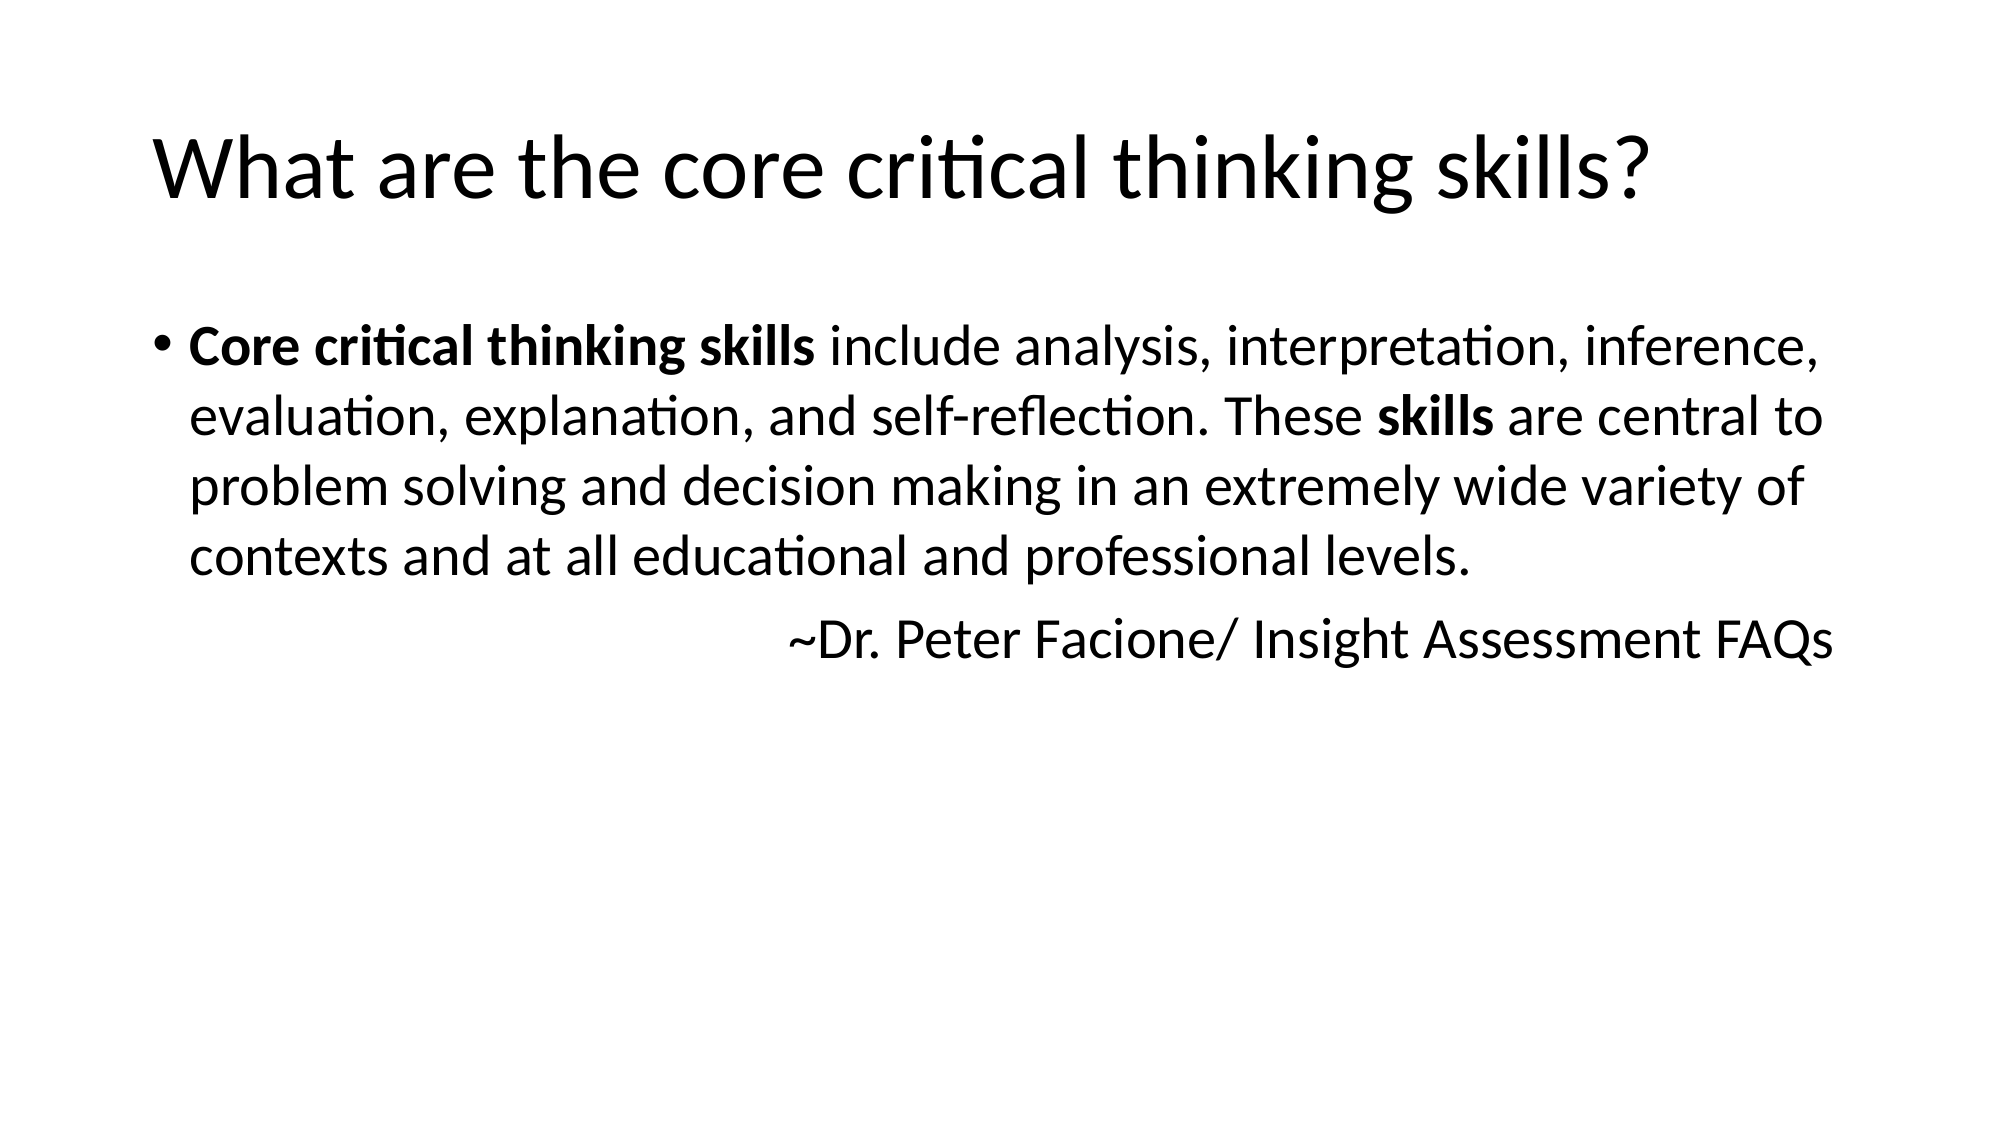

# What are the core critical thinking skills?
Core critical thinking skills include analysis, interpretation, inference, evaluation, explanation, and self-reflection. These skills are central to problem solving and decision making in an extremely wide variety of contexts and at all educational and professional levels.
~Dr. Peter Facione/ Insight Assessment FAQs